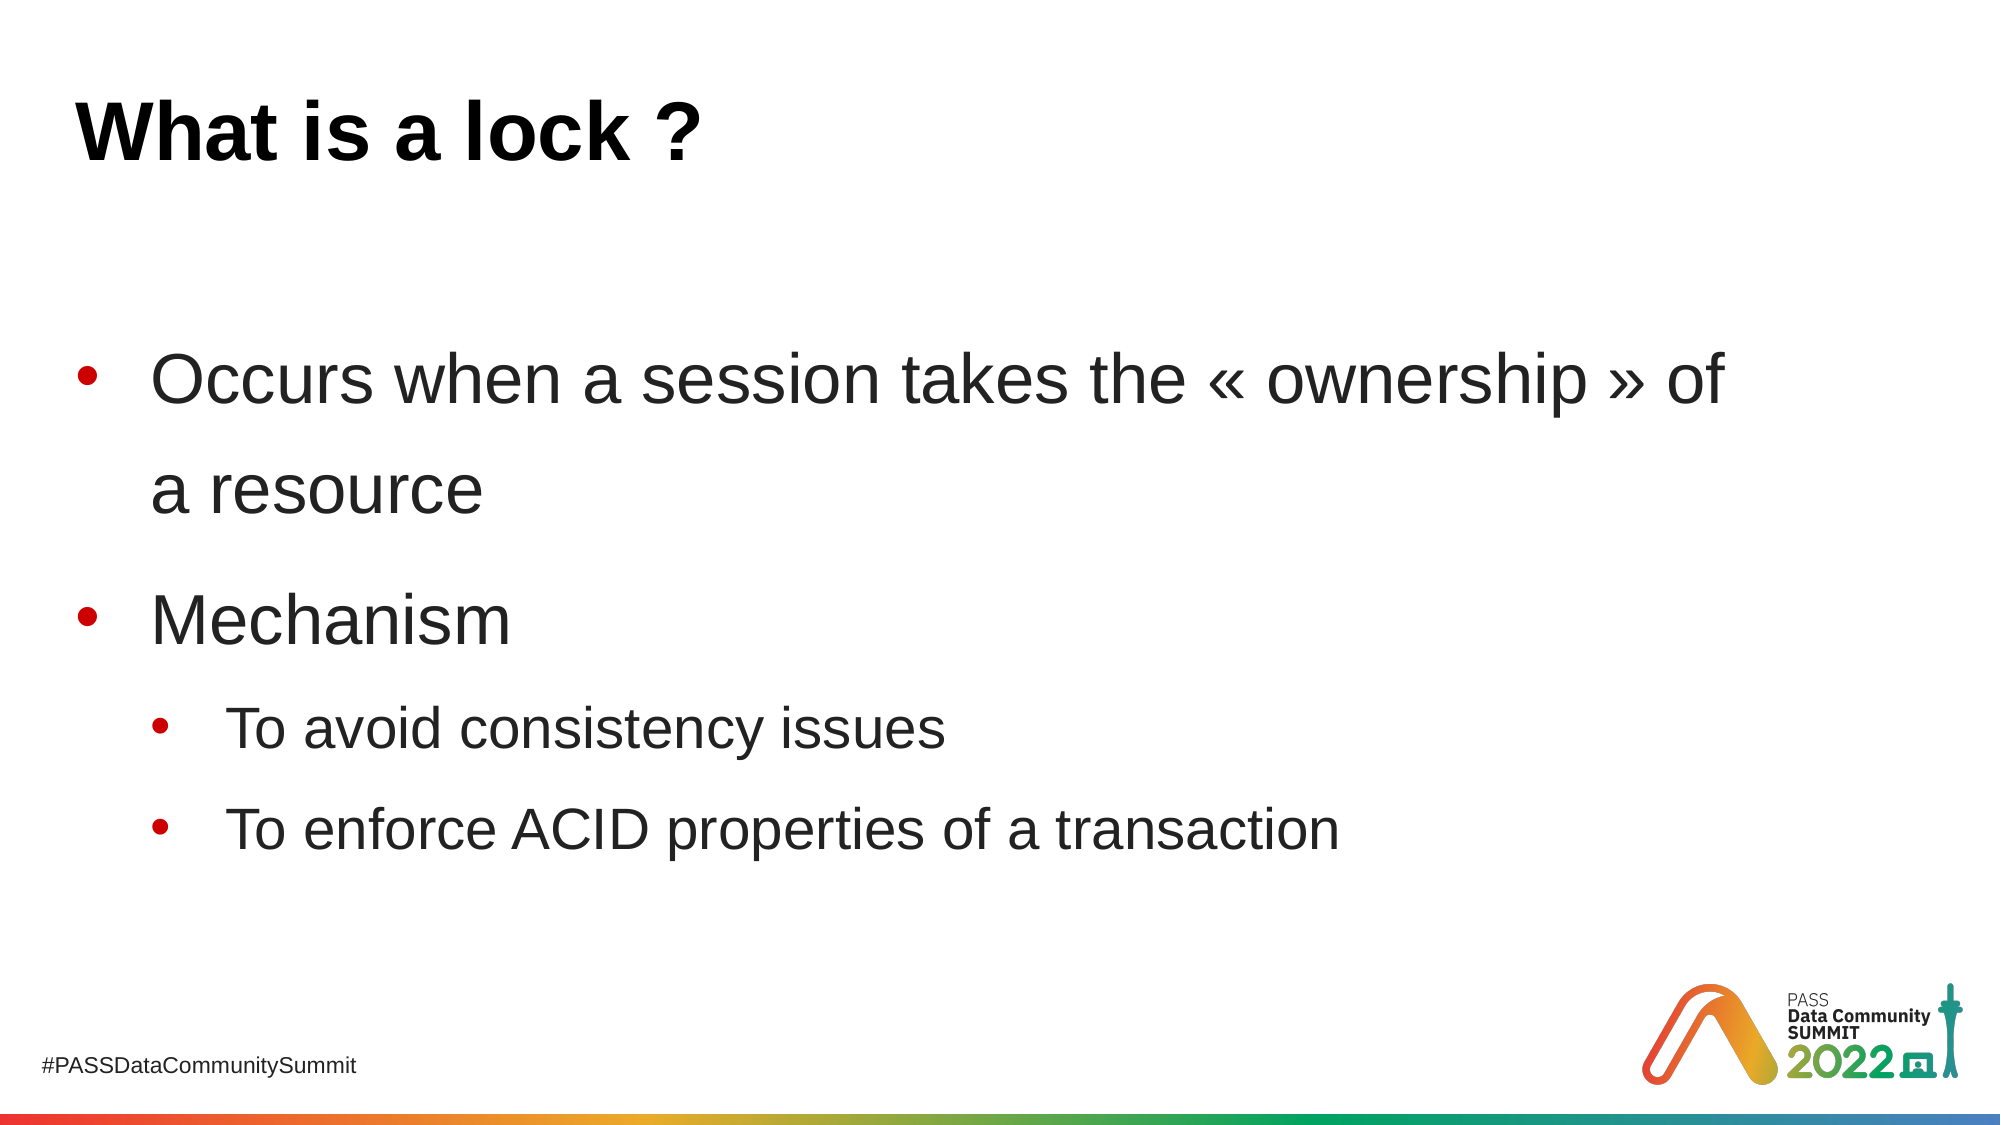

# What is a lock ?
Occurs when a session takes the « ownership » of a resource
Mechanism
To avoid consistency issues
To enforce ACID properties of a transaction